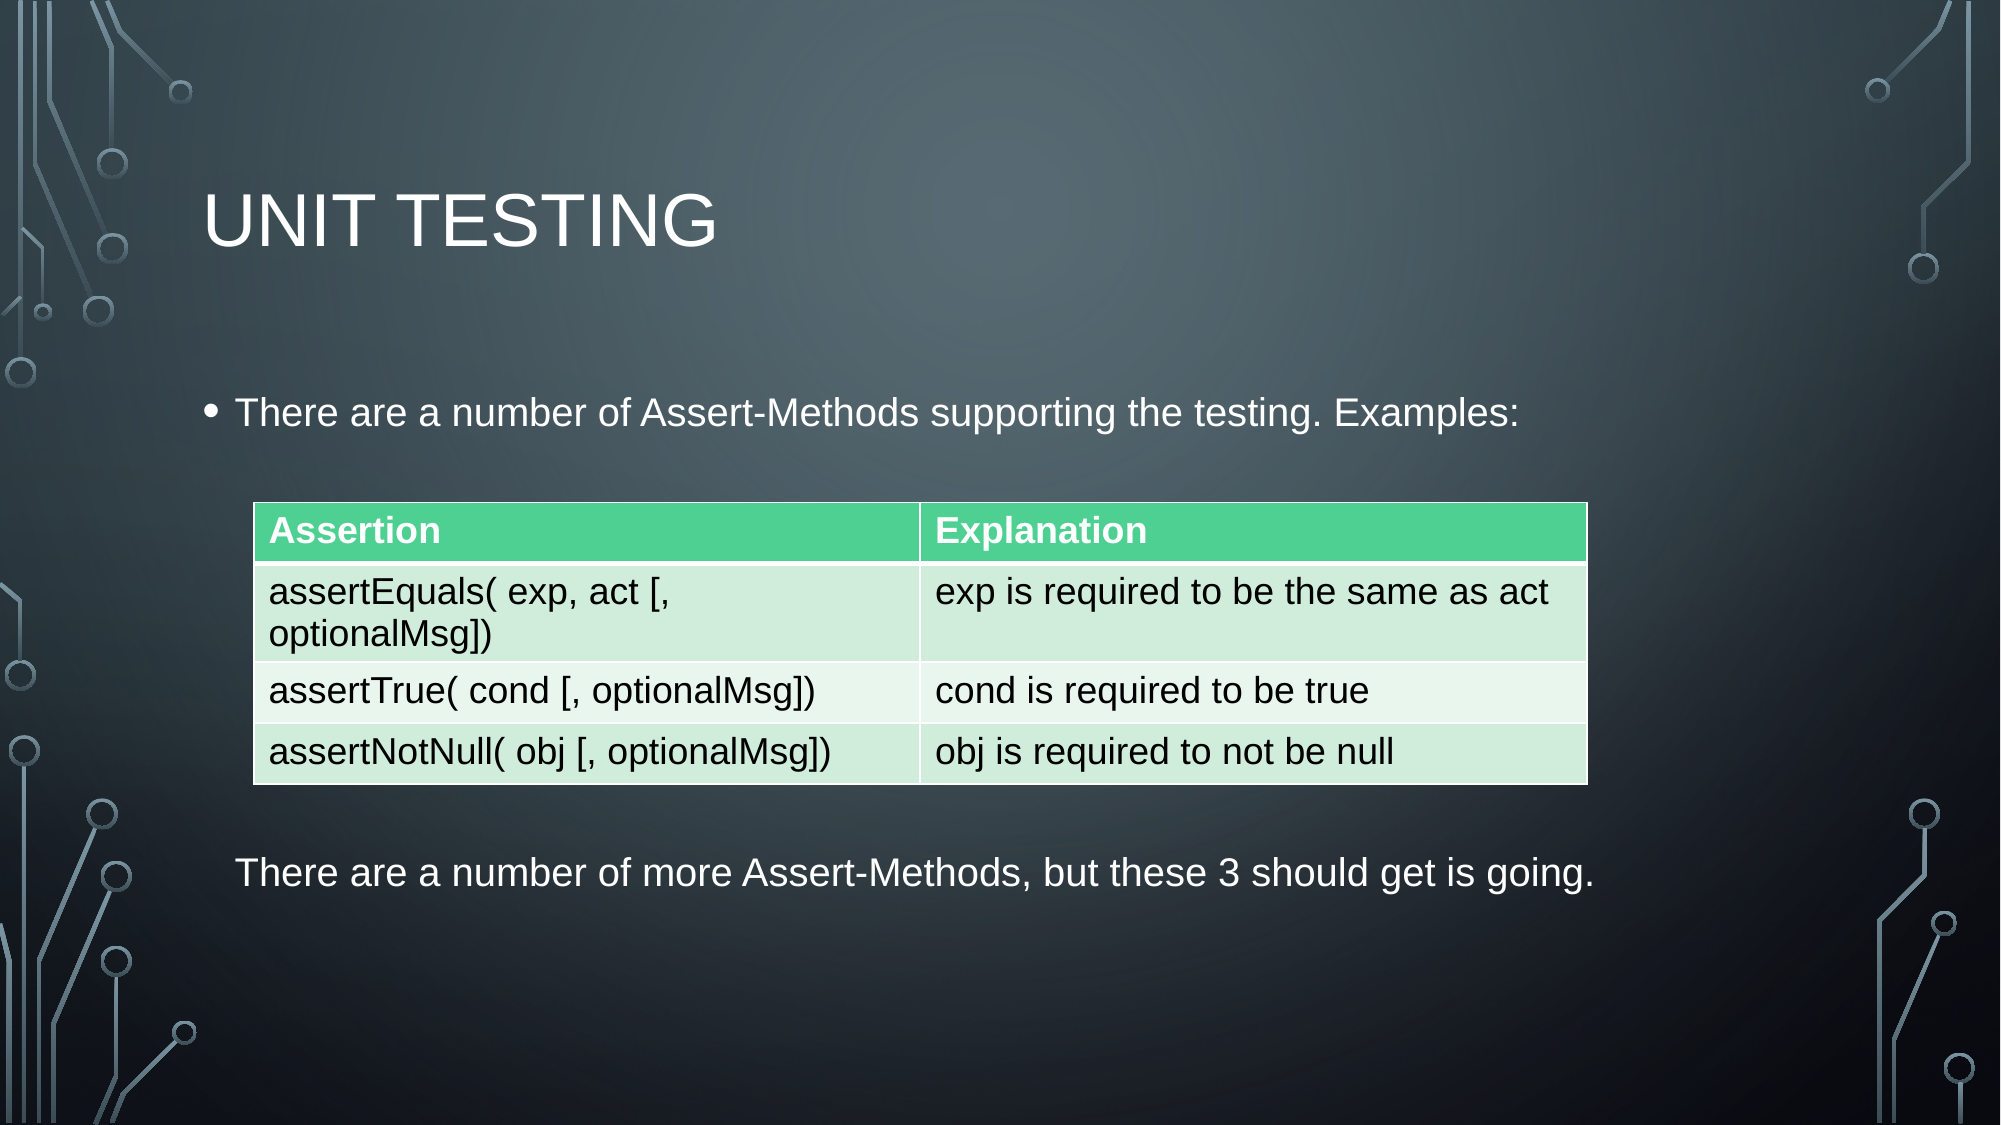

# Unit testing
There are a number of Assert-Methods supporting the testing. Examples:
There are a number of more Assert-Methods, but these 3 should get is going.
| Assertion | Explanation |
| --- | --- |
| assertEquals( exp, act [, optionalMsg]) | exp is required to be the same as act |
| assertTrue( cond [, optionalMsg]) | cond is required to be true |
| assertNotNull( obj [, optionalMsg]) | obj is required to not be null |